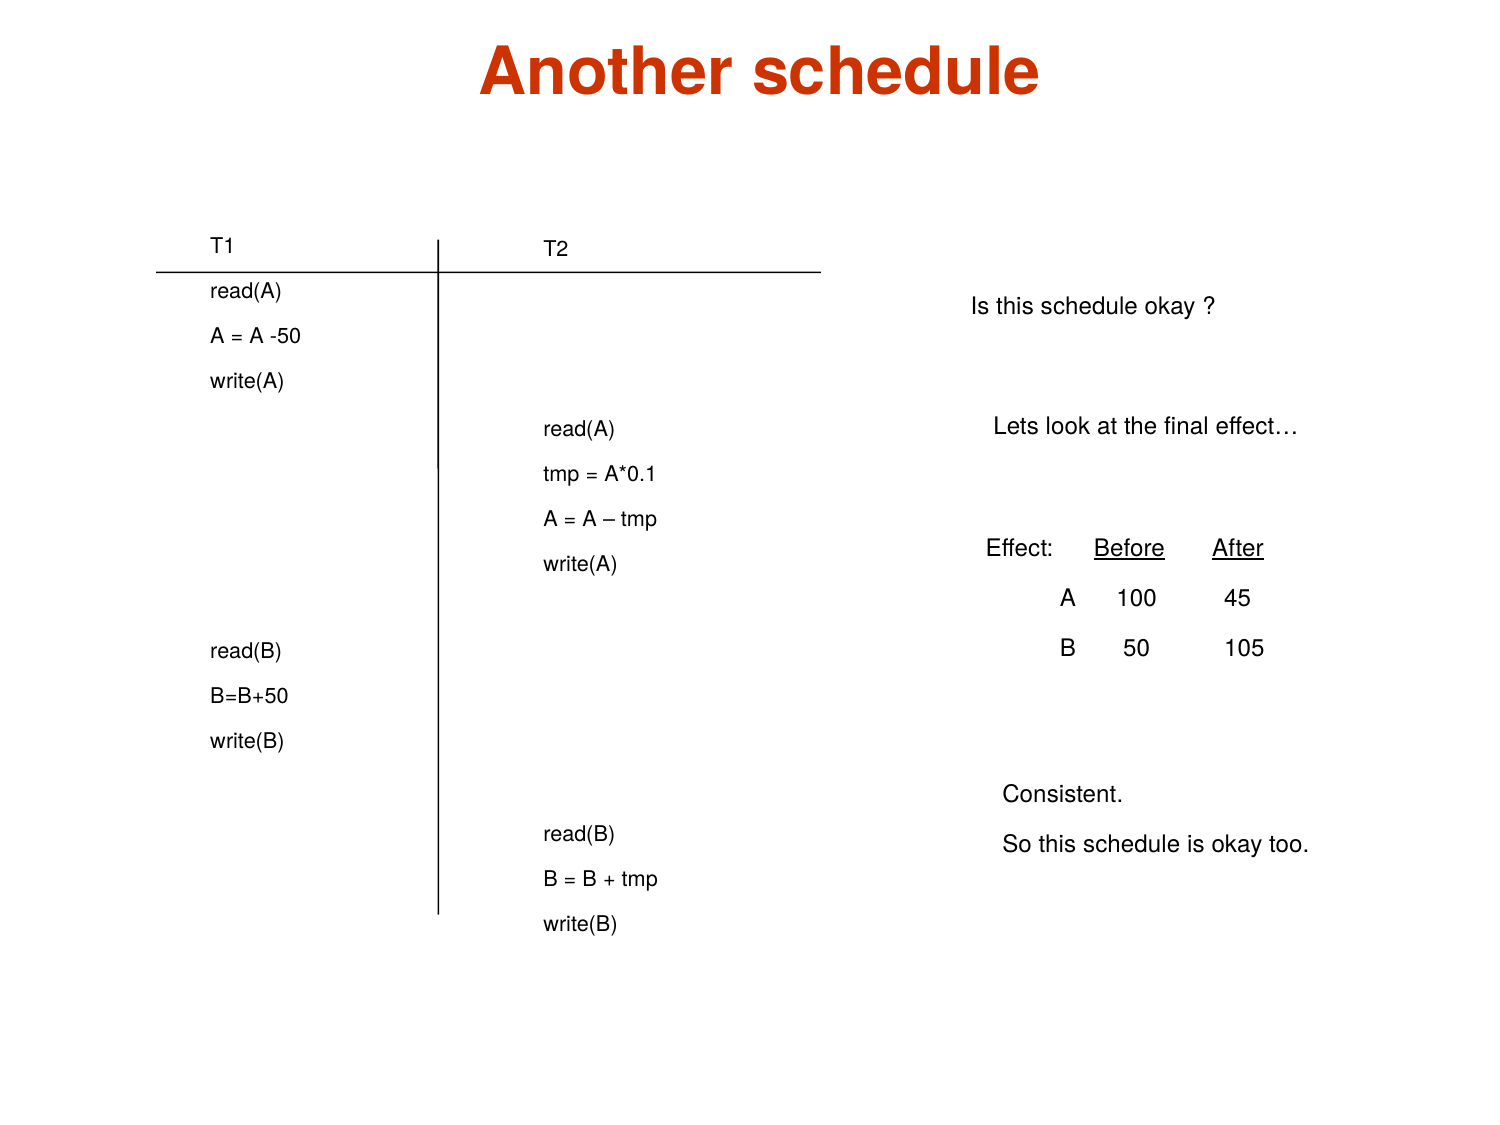

# Another schedule
T1
read(A)
A = A -50
write(A)

read(B)
B=B+50
write(B)
T2

read(A)
tmp = A*0.1
A = A – tmp
write(A)

read(B)
B = B + tmp
write(B)

Is this schedule okay ?
Lets look at the final effect…
Effect:      Before       After
           A      100          45
           B       50           105

Consistent.
So this schedule is okay too.